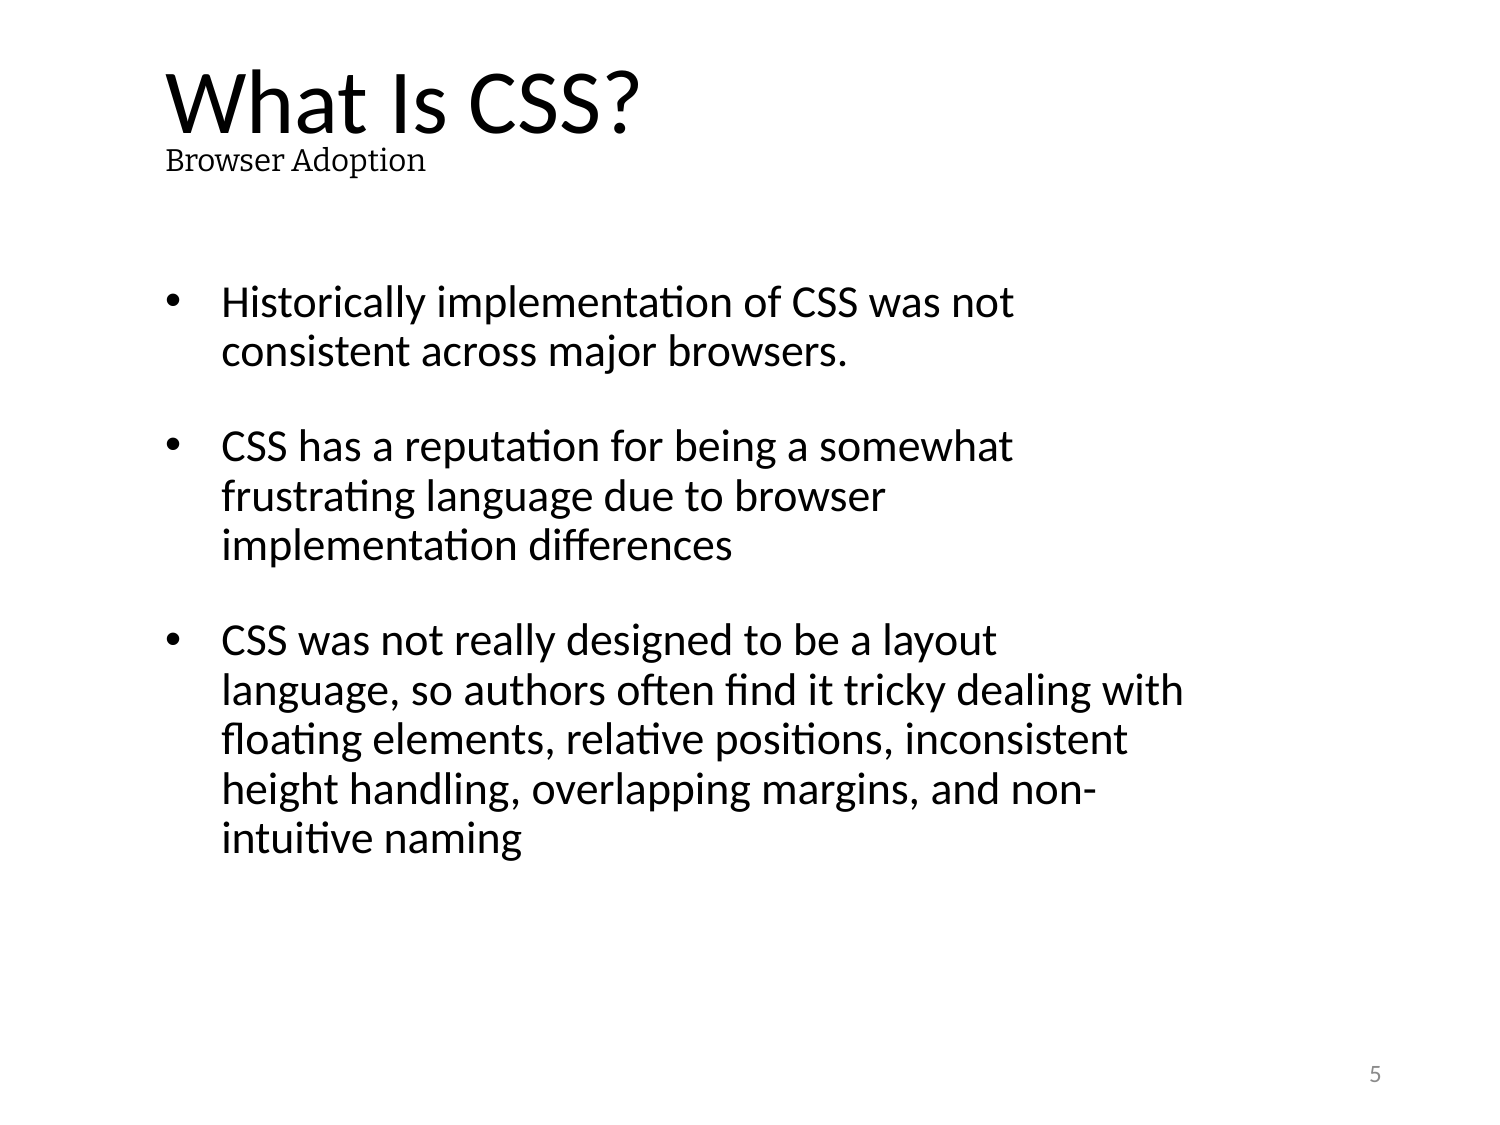

# What Is CSS?
Browser Adoption
Historically implementation of CSS was not consistent across major browsers.
CSS has a reputation for being a somewhat frustrating language due to browser implementation differences
CSS was not really designed to be a layout language, so authors often find it tricky dealing with floating elements, relative positions, inconsistent height handling, overlapping margins, and non-intuitive naming

5